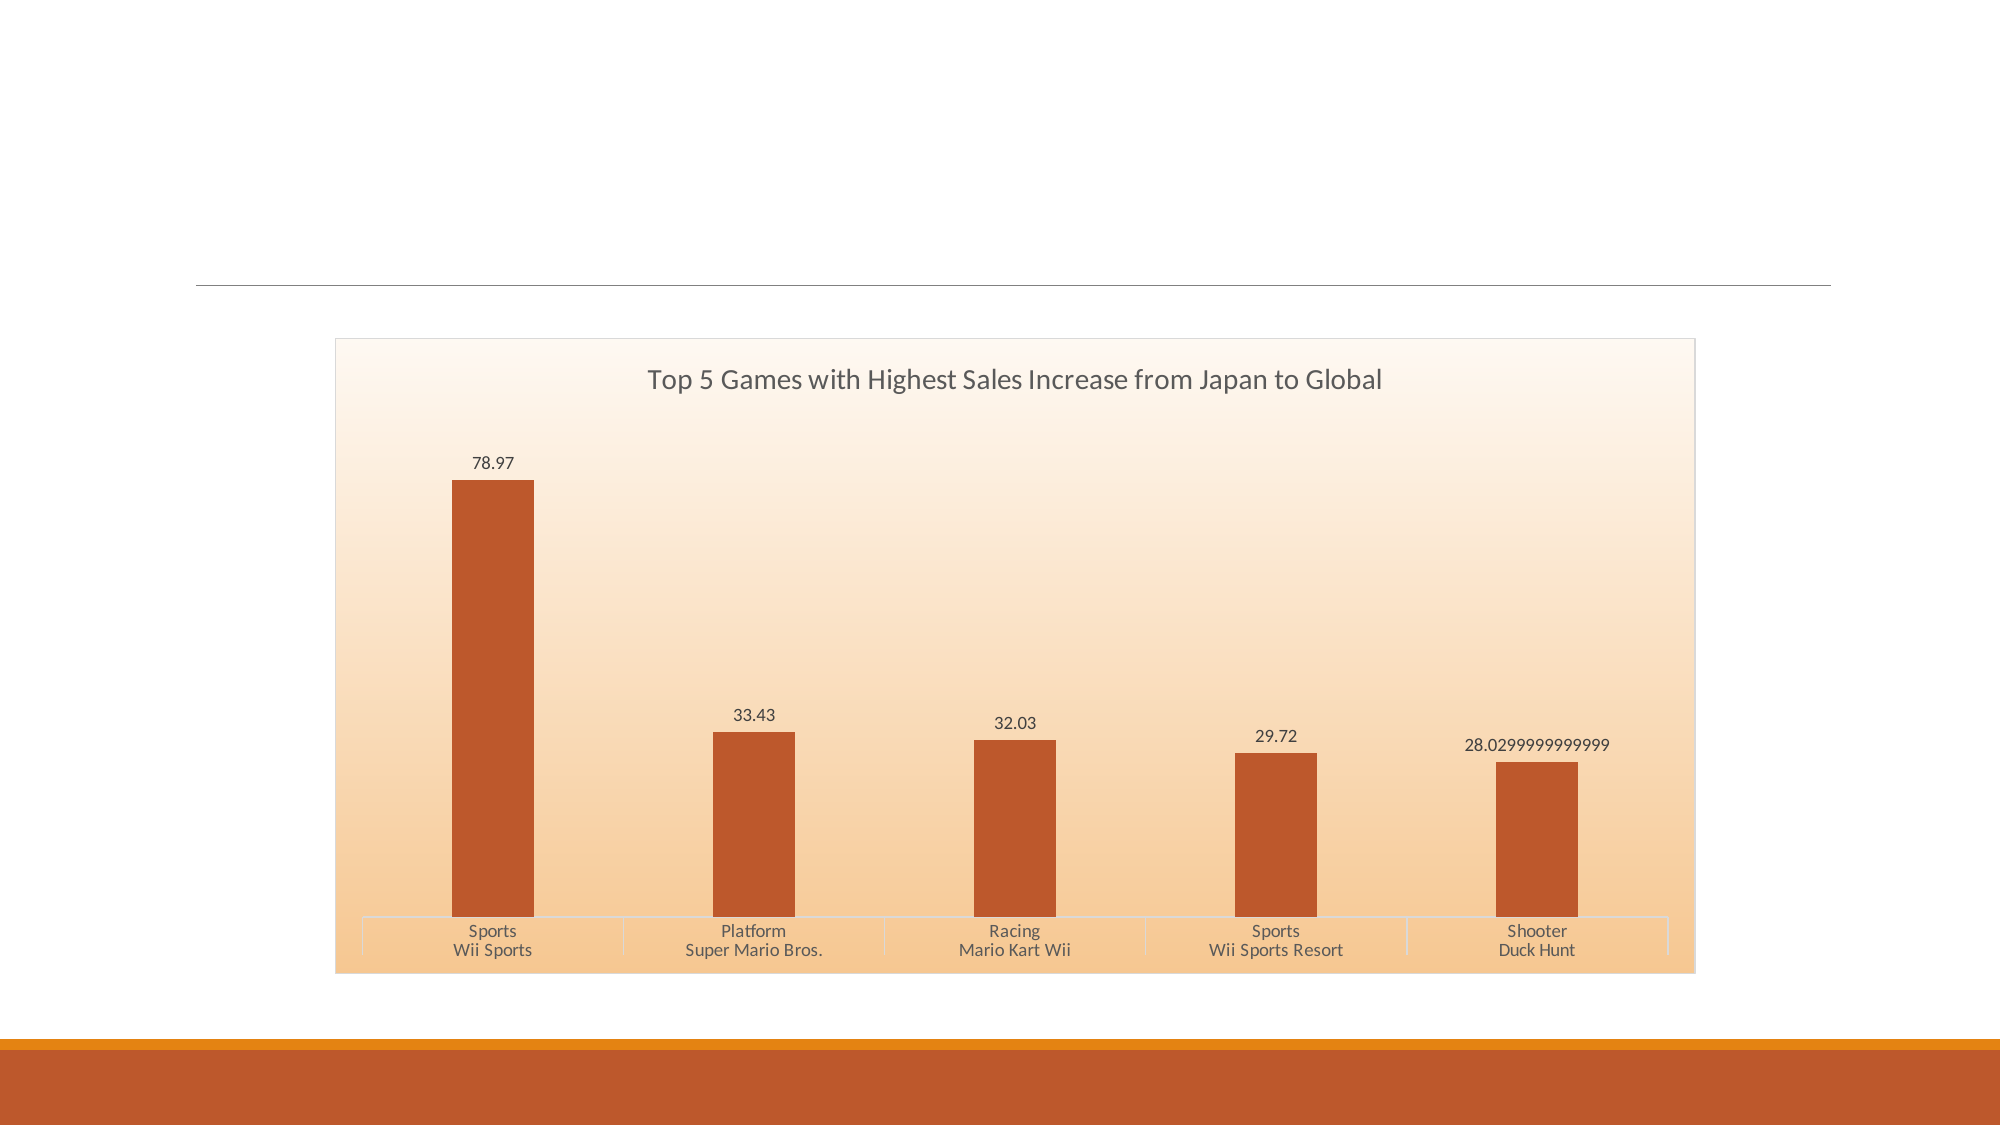

### Chart: Top 5 Games with Highest Sales Increase from Japan to Global

| Category |  sales_increase |
|---|---|
| Sports | 78.97 |
| Platform | 33.43 |
| Racing | 32.03 |
| Sports | 29.72 |
| Shooter | 28.0299999999999 |